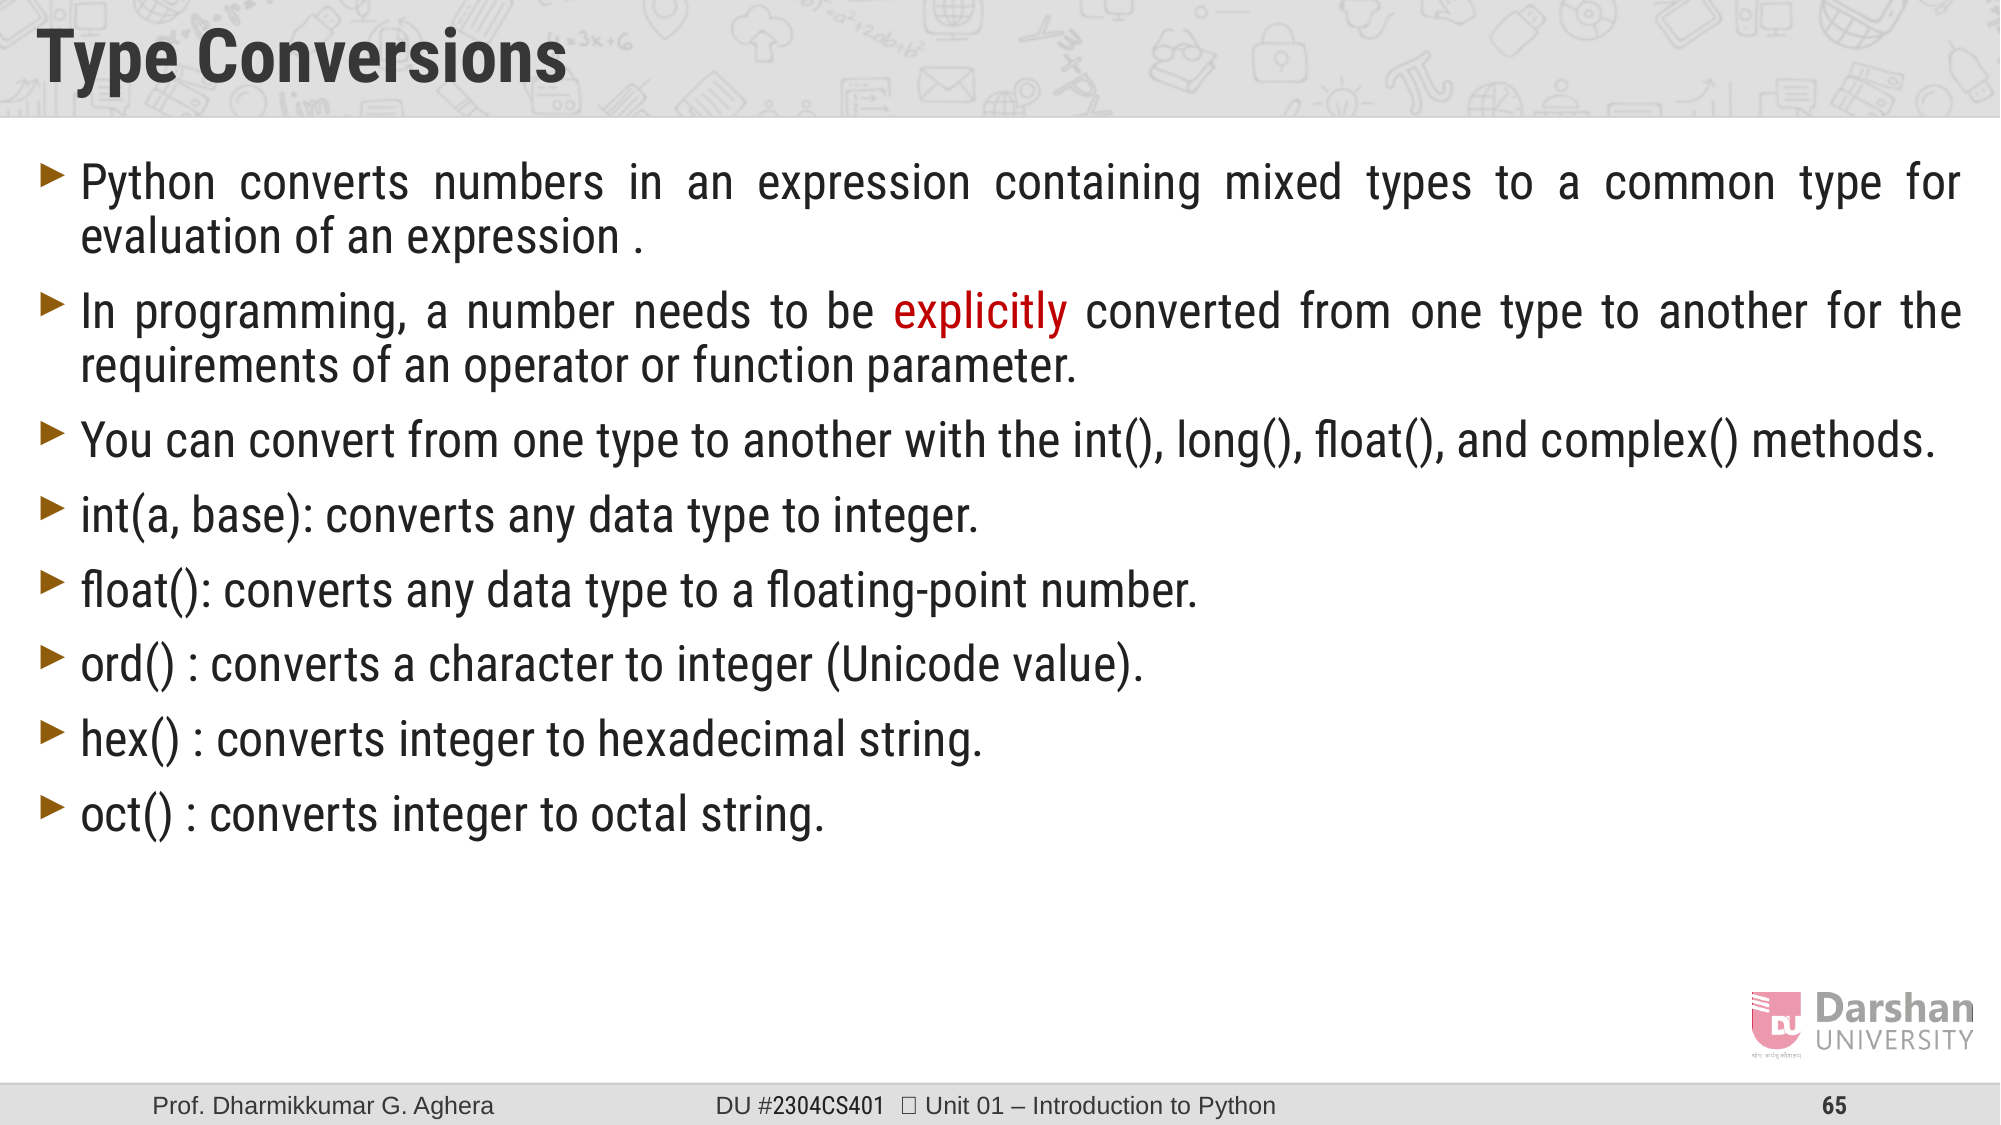

# Type Conversions
Python converts numbers in an expression containing mixed types to a common type for evaluation of an expression .
In programming, a number needs to be explicitly converted from one type to another for the requirements of an operator or function parameter.
You can convert from one type to another with the int(), long(), float(), and complex() methods.
int(a, base): converts any data type to integer.
float(): converts any data type to a floating-point number.
ord() : converts a character to integer (Unicode value).
hex() : converts integer to hexadecimal string.
oct() : converts integer to octal string.